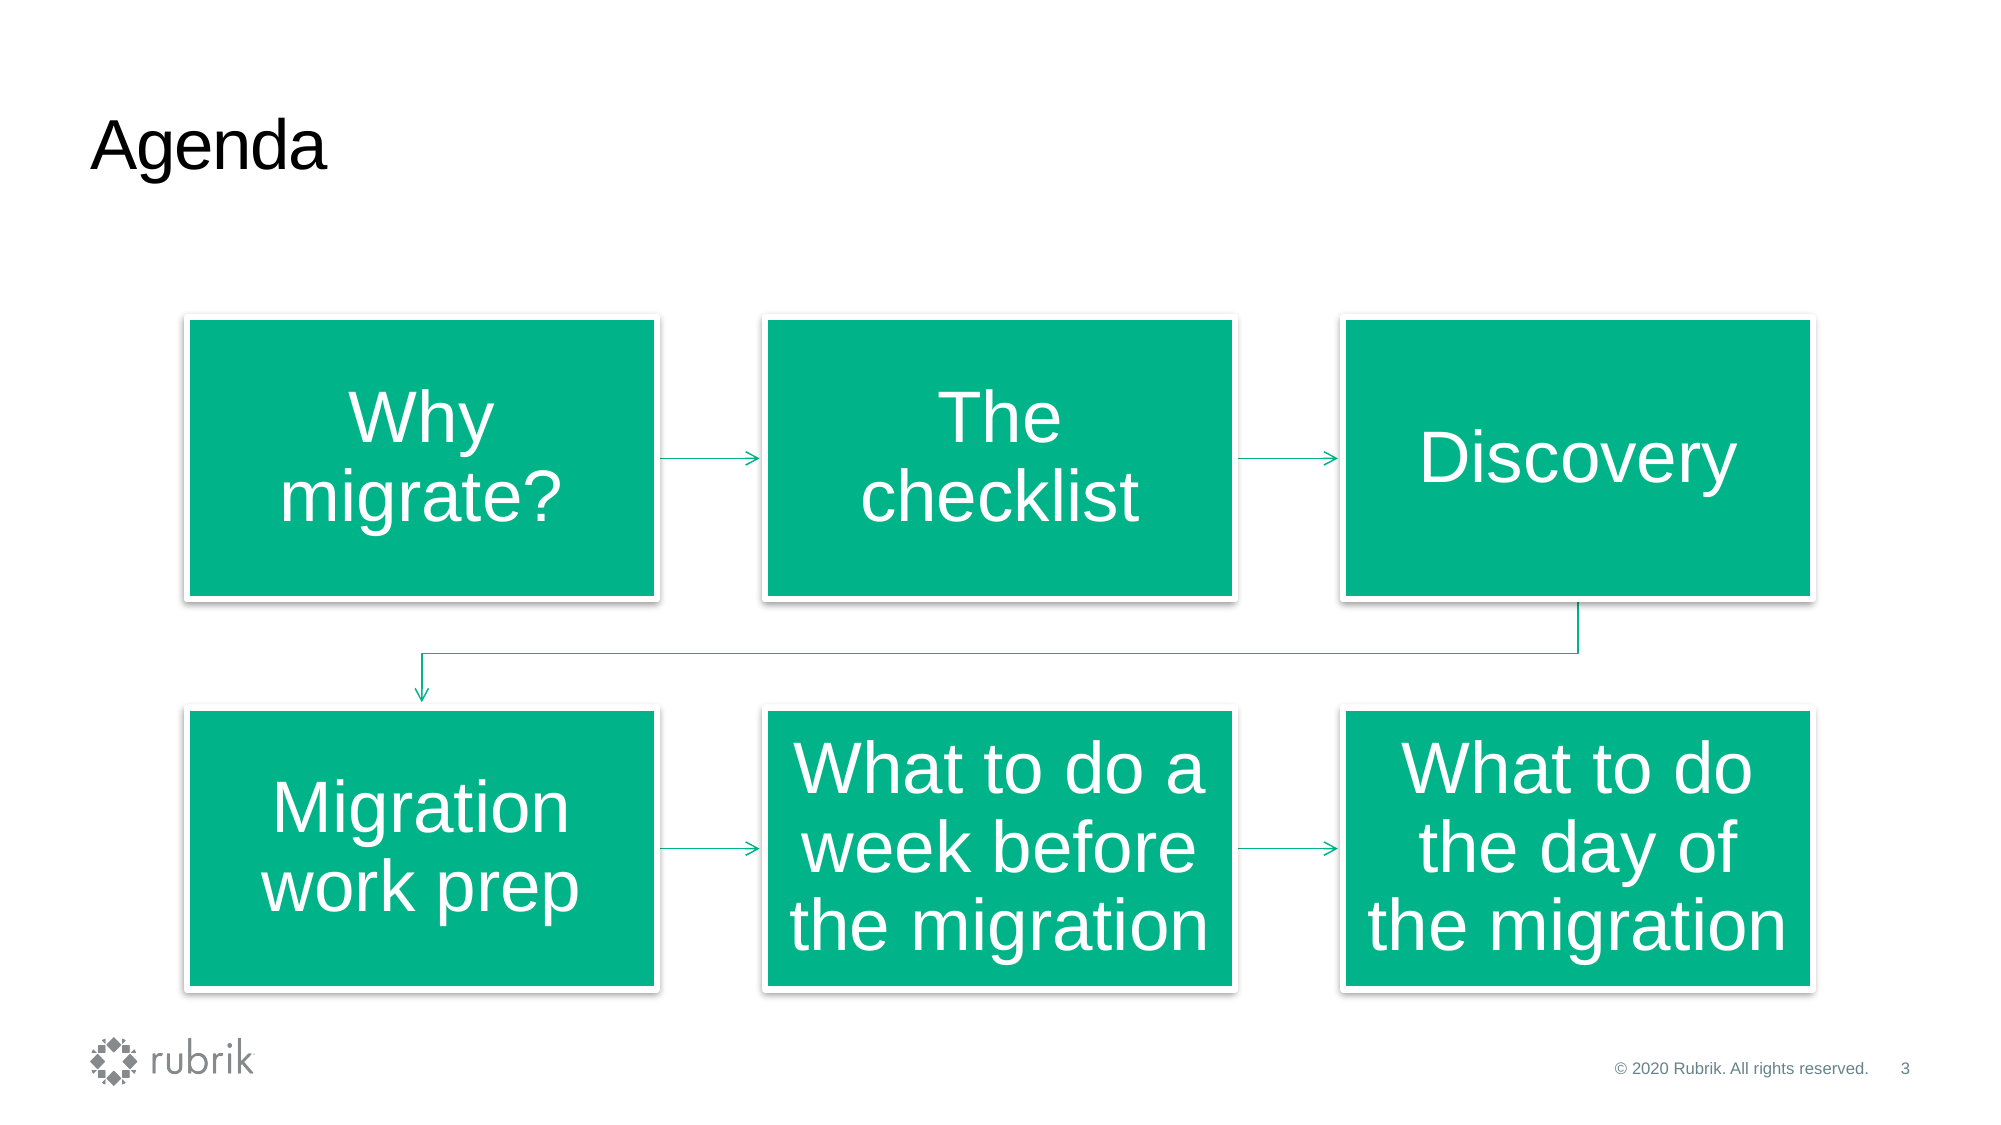

# Agenda

Why migrate?

The checklist

Discovery

Migration work prep

What to do a week before the migration
What to do the day of the migration